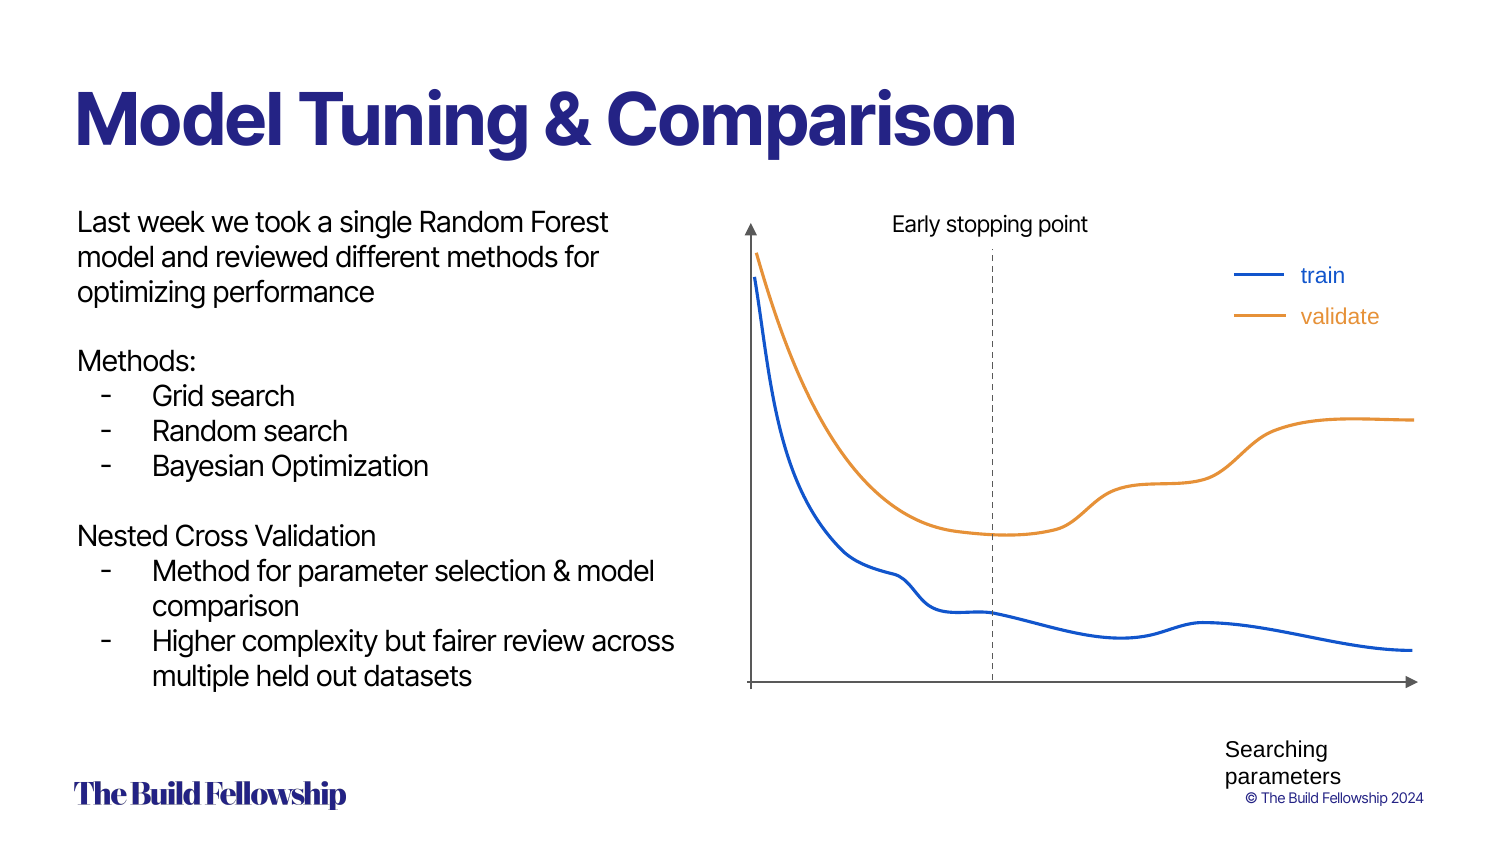

# Model Tuning & Comparison
Last week we took a single Random Forest model and reviewed different methods for optimizing performance

Methods:
Grid search
Random search
Bayesian Optimization

Nested Cross Validation
Method for parameter selection & model comparison
Higher complexity but fairer review across multiple held out datasets

Early stopping point
train

validate
Searching parameters